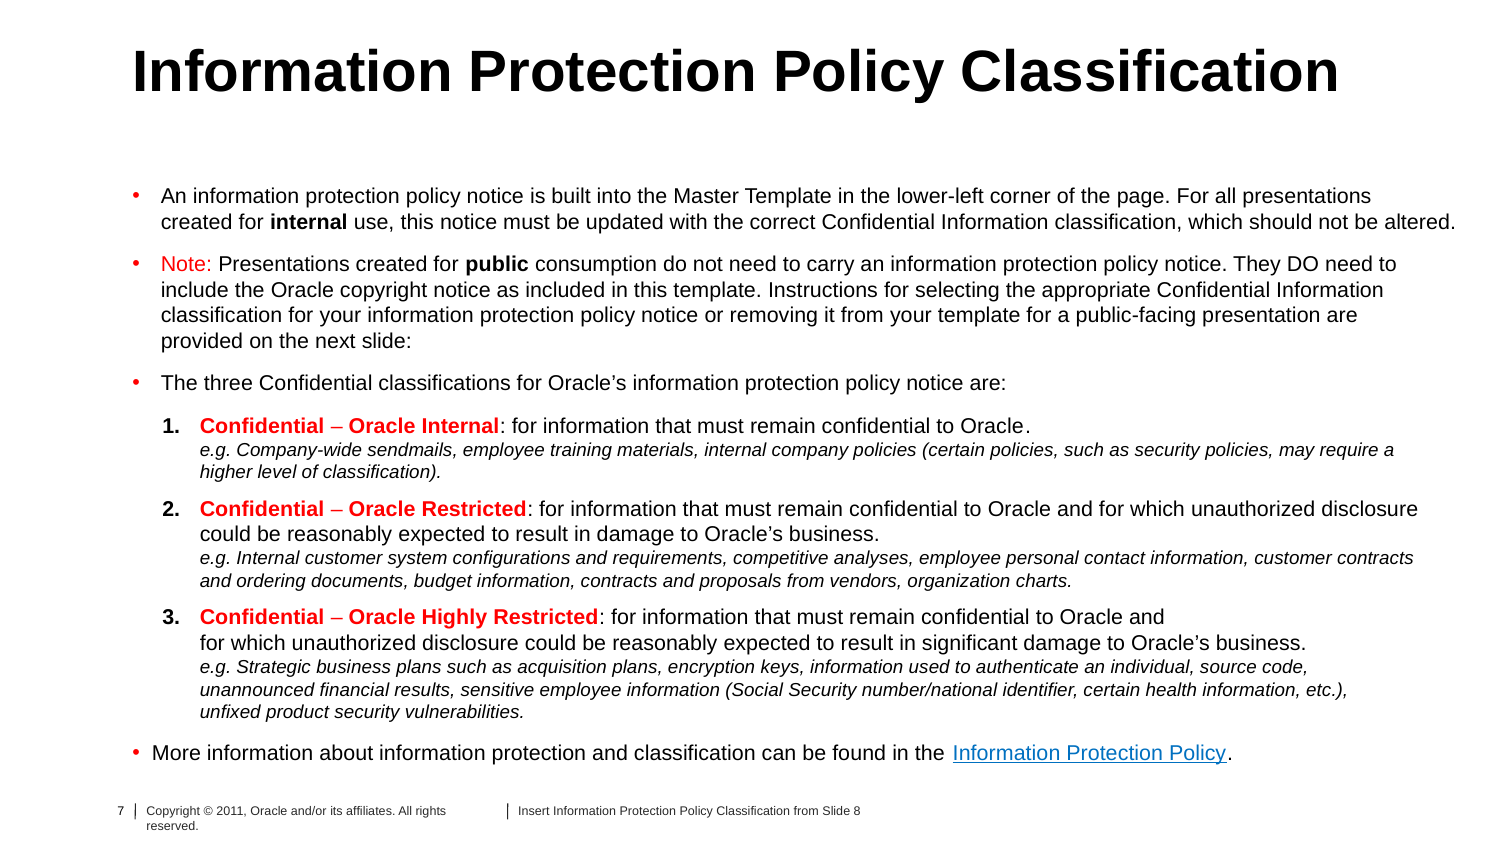

# Information Protection Policy Classification
An information protection policy notice is built into the Master Template in the lower-left corner of the page. For all presentations
created for internal use, this notice must be updated with the correct Confidential Information classification, which should not be altered.
Note: Presentations created for public consumption do not need to carry an information protection policy notice. They DO need to
include the Oracle copyright notice as included in this template. Instructions for selecting the appropriate Confidential Information classification for your information protection policy notice or removing it from your template for a public-facing presentation are
provided on the next slide:
The three Confidential classifications for Oracle’s information protection policy notice are:
Confidential – Oracle Internal: for information that must remain confidential to Oracle.
e.g. Company-wide sendmails, employee training materials, internal company policies (certain policies, such as security policies, may require a
higher level of classification).
Confidential – Oracle Restricted: for information that must remain confidential to Oracle and for which unauthorized disclosure
could be reasonably expected to result in damage to Oracle’s business.
e.g. Internal customer system configurations and requirements, competitive analyses, employee personal contact information, customer contracts
and ordering documents, budget information, contracts and proposals from vendors, organization charts.
Confidential – Oracle Highly Restricted: for information that must remain confidential to Oracle and
for which unauthorized disclosure could be reasonably expected to result in significant damage to Oracle’s business.
e.g. Strategic business plans such as acquisition plans, encryption keys, information used to authenticate an individual, source code,
unannounced financial results, sensitive employee information (Social Security number/national identifier, certain health information, etc.),
unfixed product security vulnerabilities.
More information about information protection and classification can be found in the Information Protection Policy.